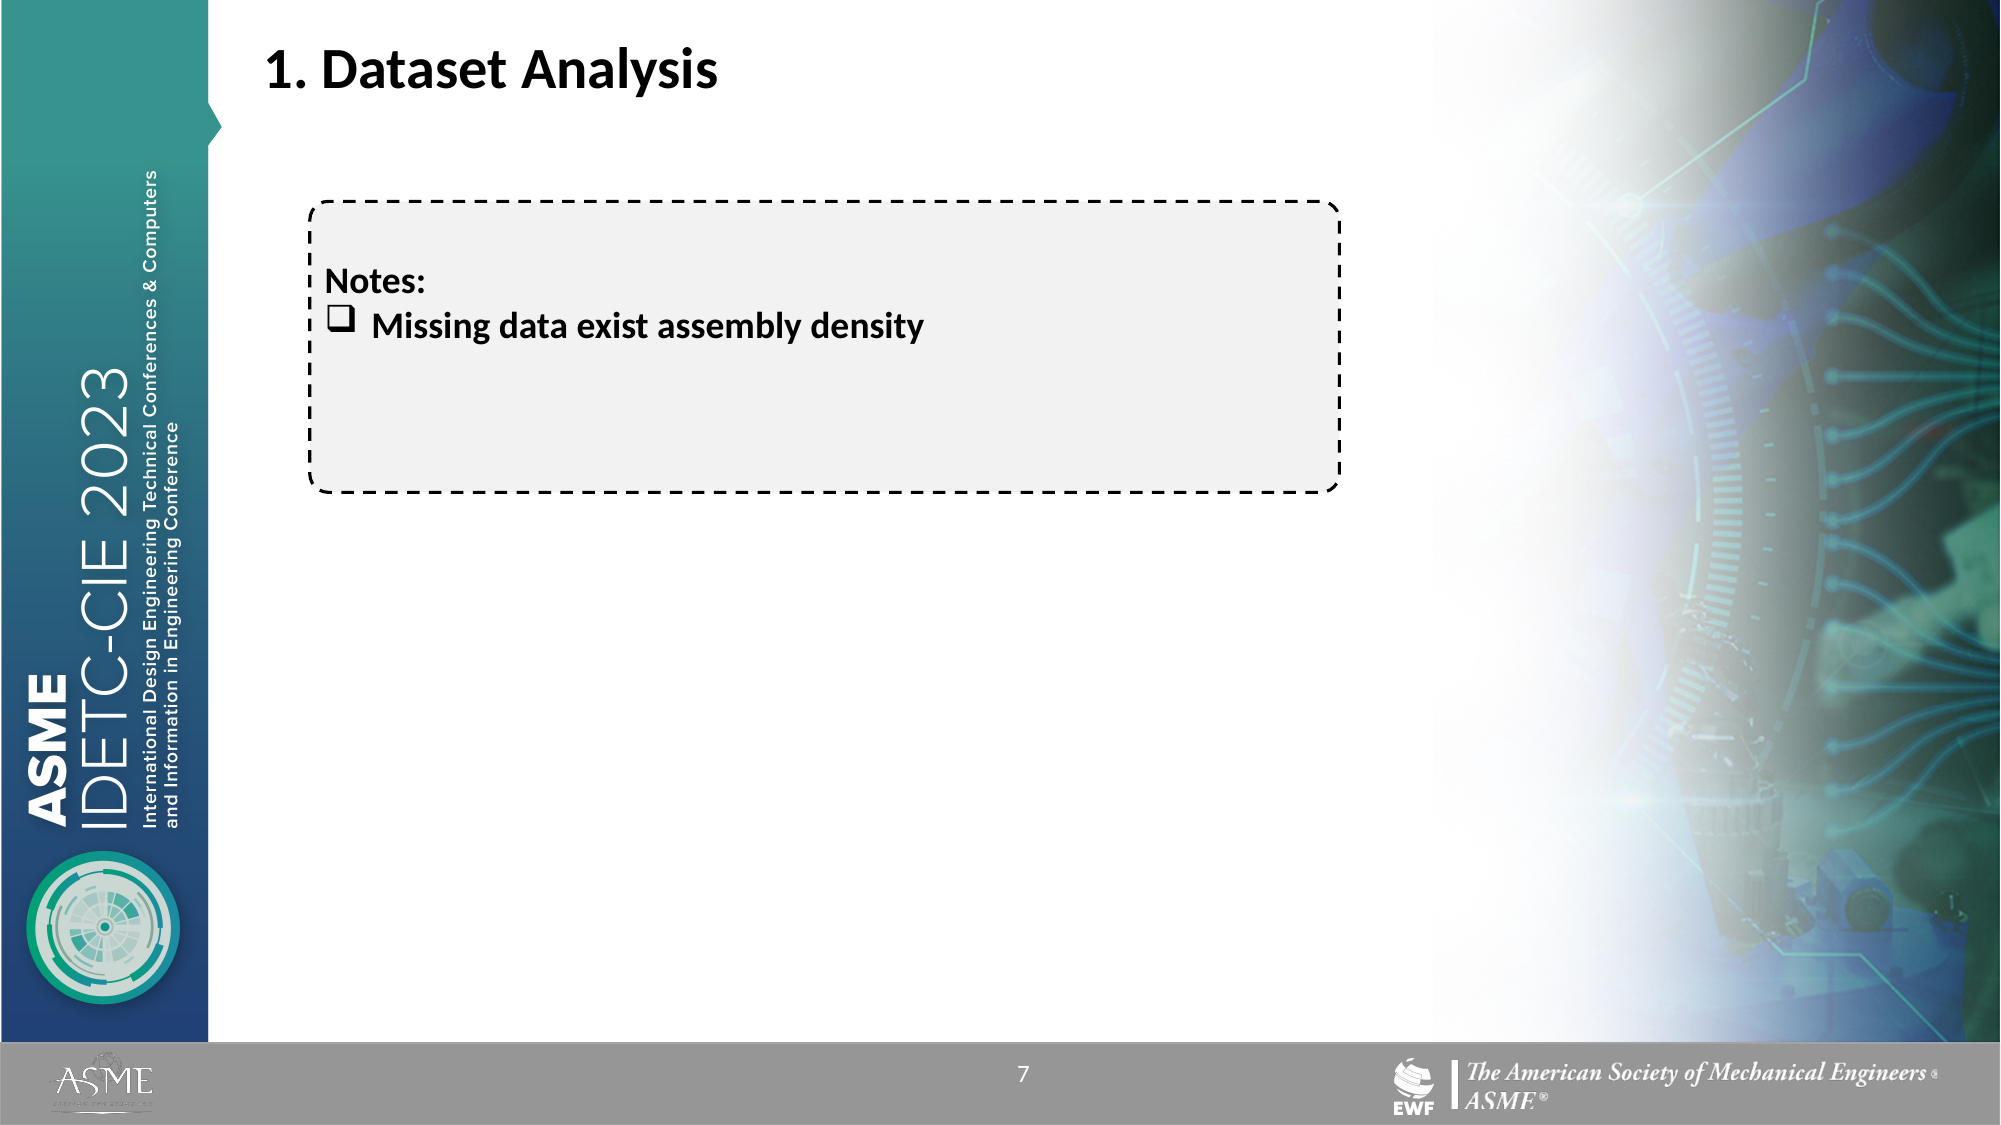

1. Dataset Analysis

Notes:
Missing data exist assembly density
7